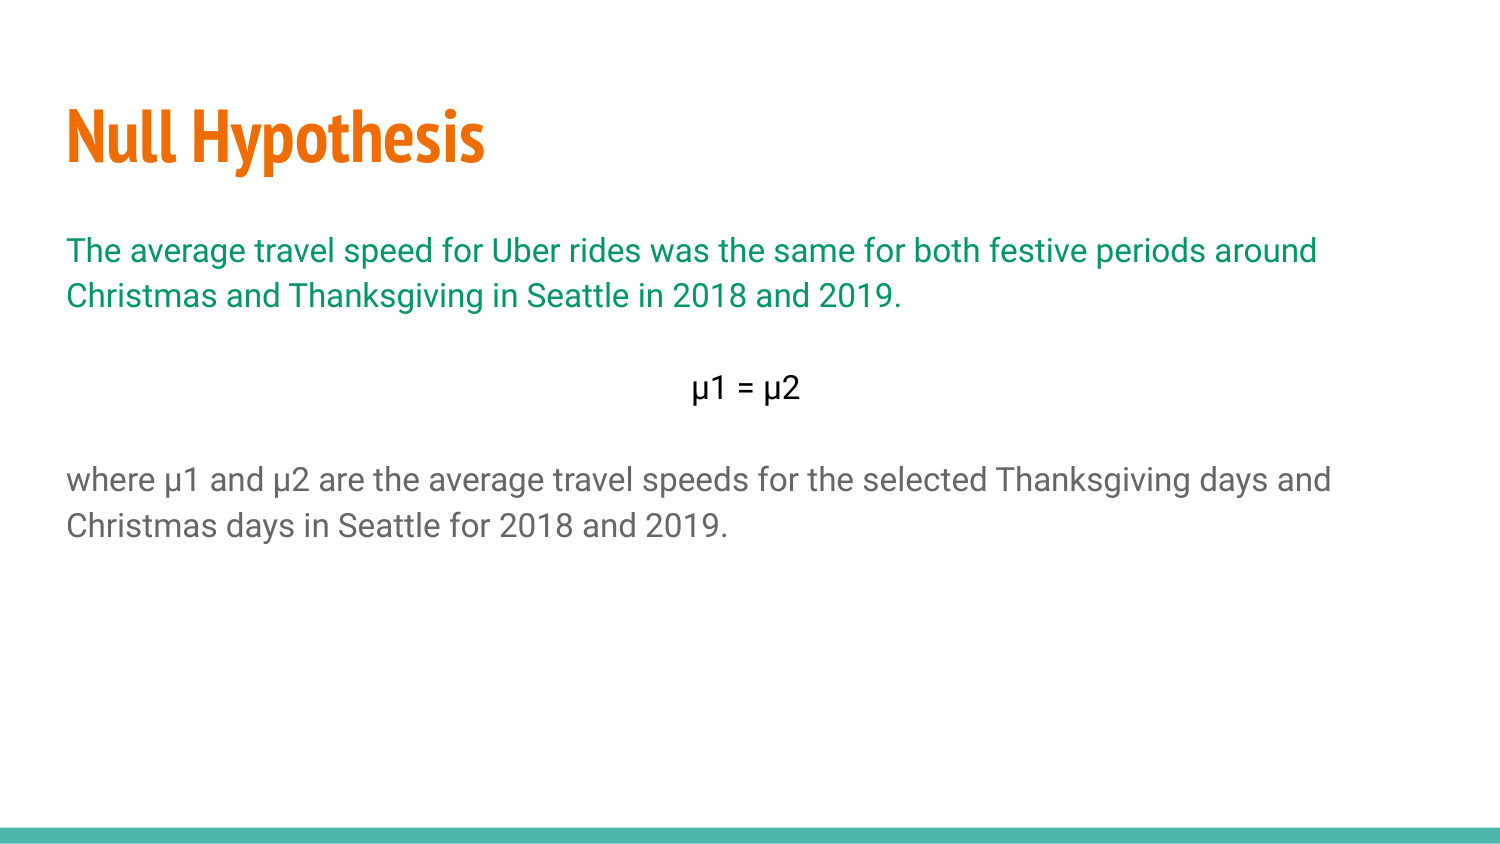

# Null Hypothesis
The average travel speed for Uber rides was the same for both festive periods around Christmas and Thanksgiving in Seattle in 2018 and 2019.

μ1 = μ2

where μ1 and μ2 are the average travel speeds for the selected Thanksgiving days and Christmas days in Seattle for 2018 and 2019.